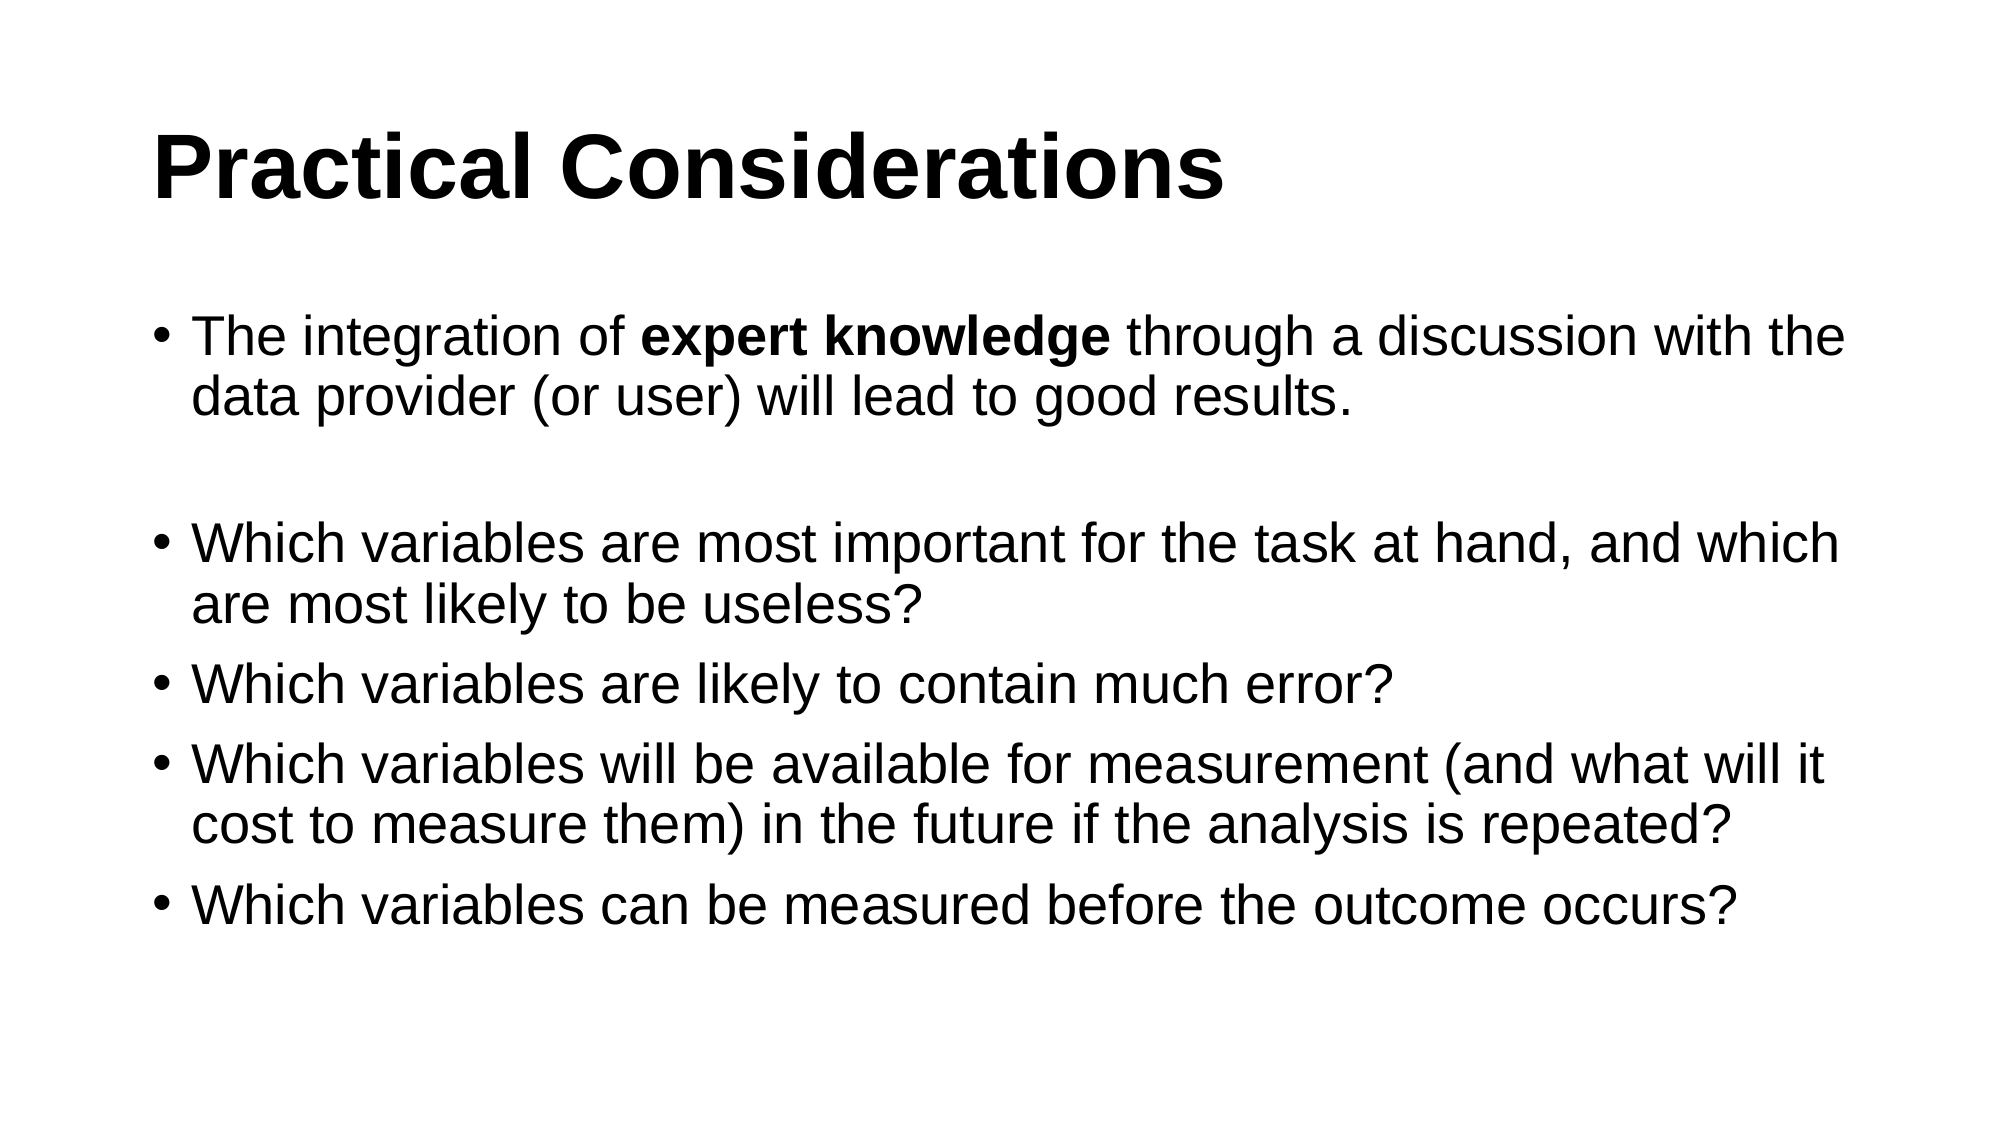

# Practical Considerations
The integration of expert knowledge through a discussion with the data provider (or user) will lead to good results.
Which variables are most important for the task at hand, and which are most likely to be useless?
Which variables are likely to contain much error?
Which variables will be available for measurement (and what will it cost to measure them) in the future if the analysis is repeated?
Which variables can be measured before the outcome occurs?